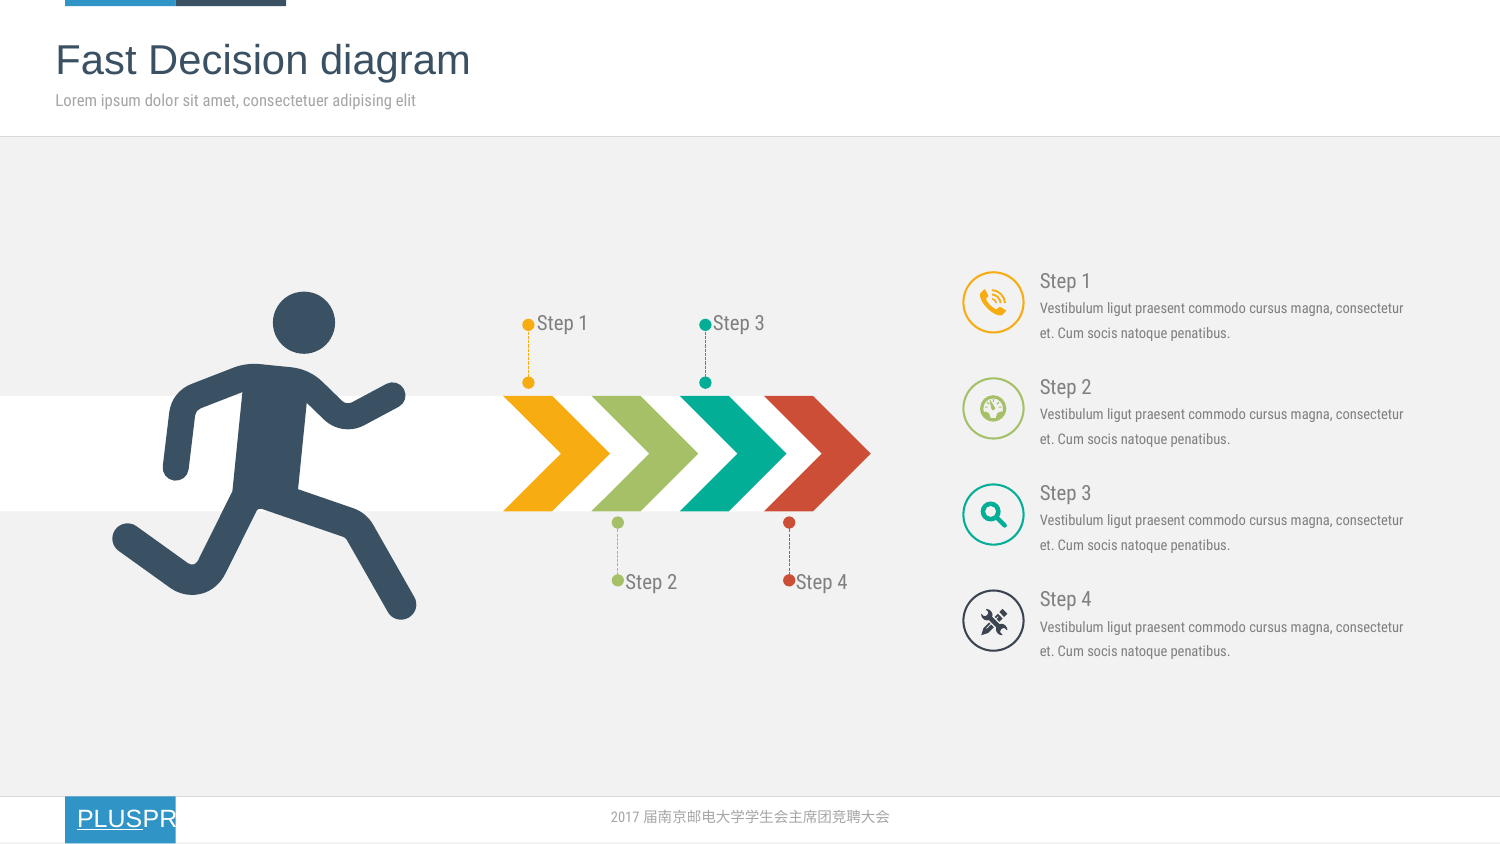

# Fast Decision diagram
Lorem ipsum dolor sit amet, consectetuer adipising elit
Step 1
Vestibulum ligut praesent commodo cursus magna, consectetur et. Cum socis natoque penatibus.

Step 1
Step 3

Step 2
Step 4
Step 2
Vestibulum ligut praesent commodo cursus magna, consectetur et. Cum socis natoque penatibus.

Step 3
Vestibulum ligut praesent commodo cursus magna, consectetur et. Cum socis natoque penatibus.

Step 4
Vestibulum ligut praesent commodo cursus magna, consectetur et. Cum socis natoque penatibus.